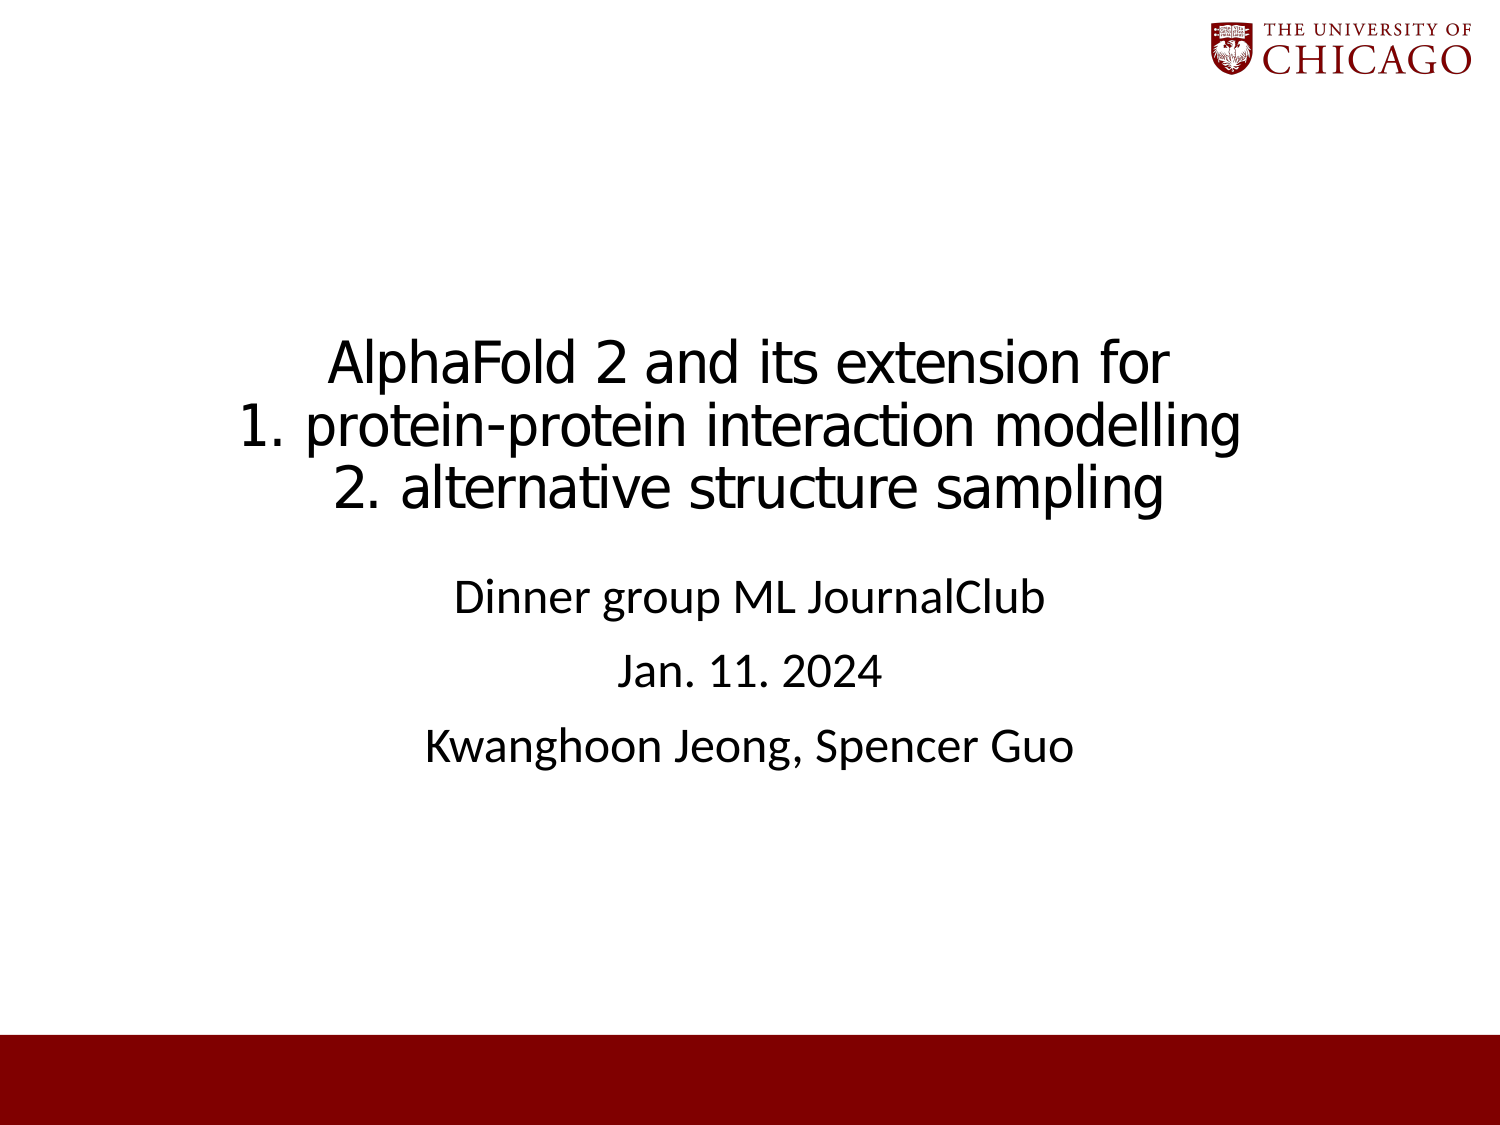

# AlphaFold 2 and its extension for 1. protein-protein interaction modelling 2. alternative structure sampling
Dinner group ML JournalClub
Jan. 11. 2024
Kwanghoon Jeong, Spencer Guo